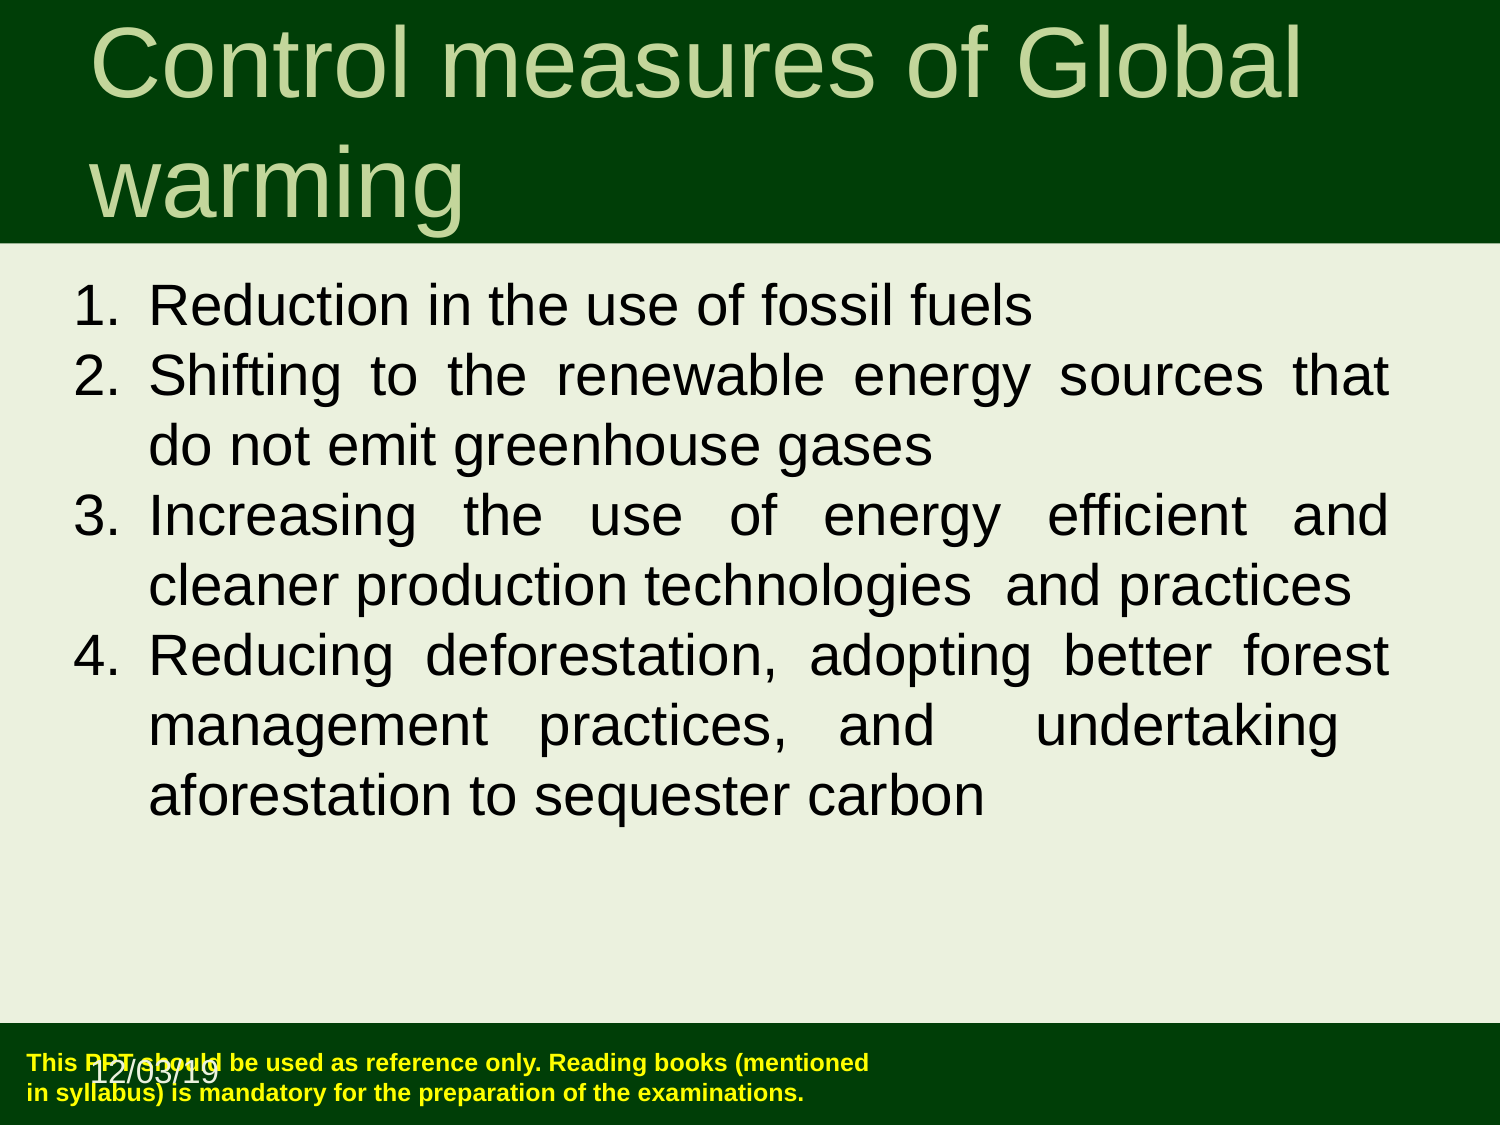

Control measures of Global warming
Reduction in the use of fossil fuels
Shifting to the renewable energy sources that do not emit greenhouse gases
Increasing the use of energy efficient and cleaner production technologies  and practices
Reducing deforestation, adopting better forest management practices, and  undertaking  aforestation to sequester carbon

12/03/19